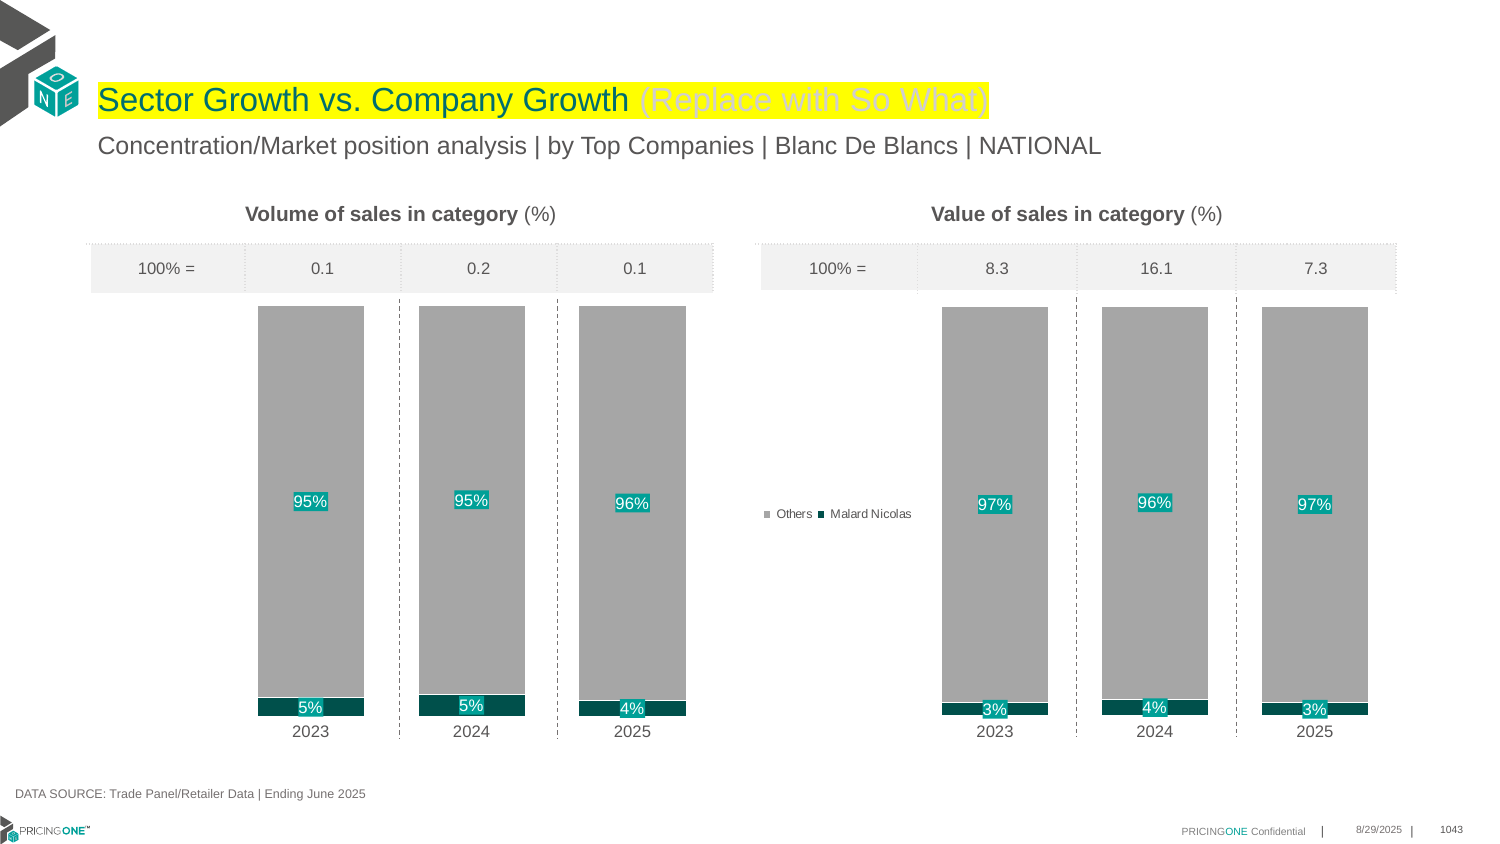

# Sector Growth vs. Company Growth (Replace with So What)
Concentration/Market position analysis | by Top Companies | Blanc De Blancs | NATIONAL
| Volume of sales in category (%) |  |  |  |
| --- | --- | --- | --- |
| 100% = | 0.1 | 0.2 | 0.1 |
| Value of sales in category (%) |  |  |  |
| --- | --- | --- | --- |
| 100% = | 8.3 | 16.1 | 7.3 |

### Chart

| Category | Malard Nicolas | Others |
|---|---|---|
| 2023 | 0.04503788631268269 | 0.9549621136873174 |
| 2024 | 0.0539936144099444 | 0.9460063855900556 |
| 2025 | 0.03811339155104393 | 0.9618866084489561 |

### Chart

| Category | Malard Nicolas | Others |
|---|---|---|
| 2023 | 0.03148470446036743 | 0.9685152955396326 |
| 2024 | 0.03941027249486793 | 0.9605897275051322 |
| 2025 | 0.031088308605553283 | 0.9689116913944466 |
DATA SOURCE: Trade Panel/Retailer Data | Ending June 2025

8/29/2025
1043